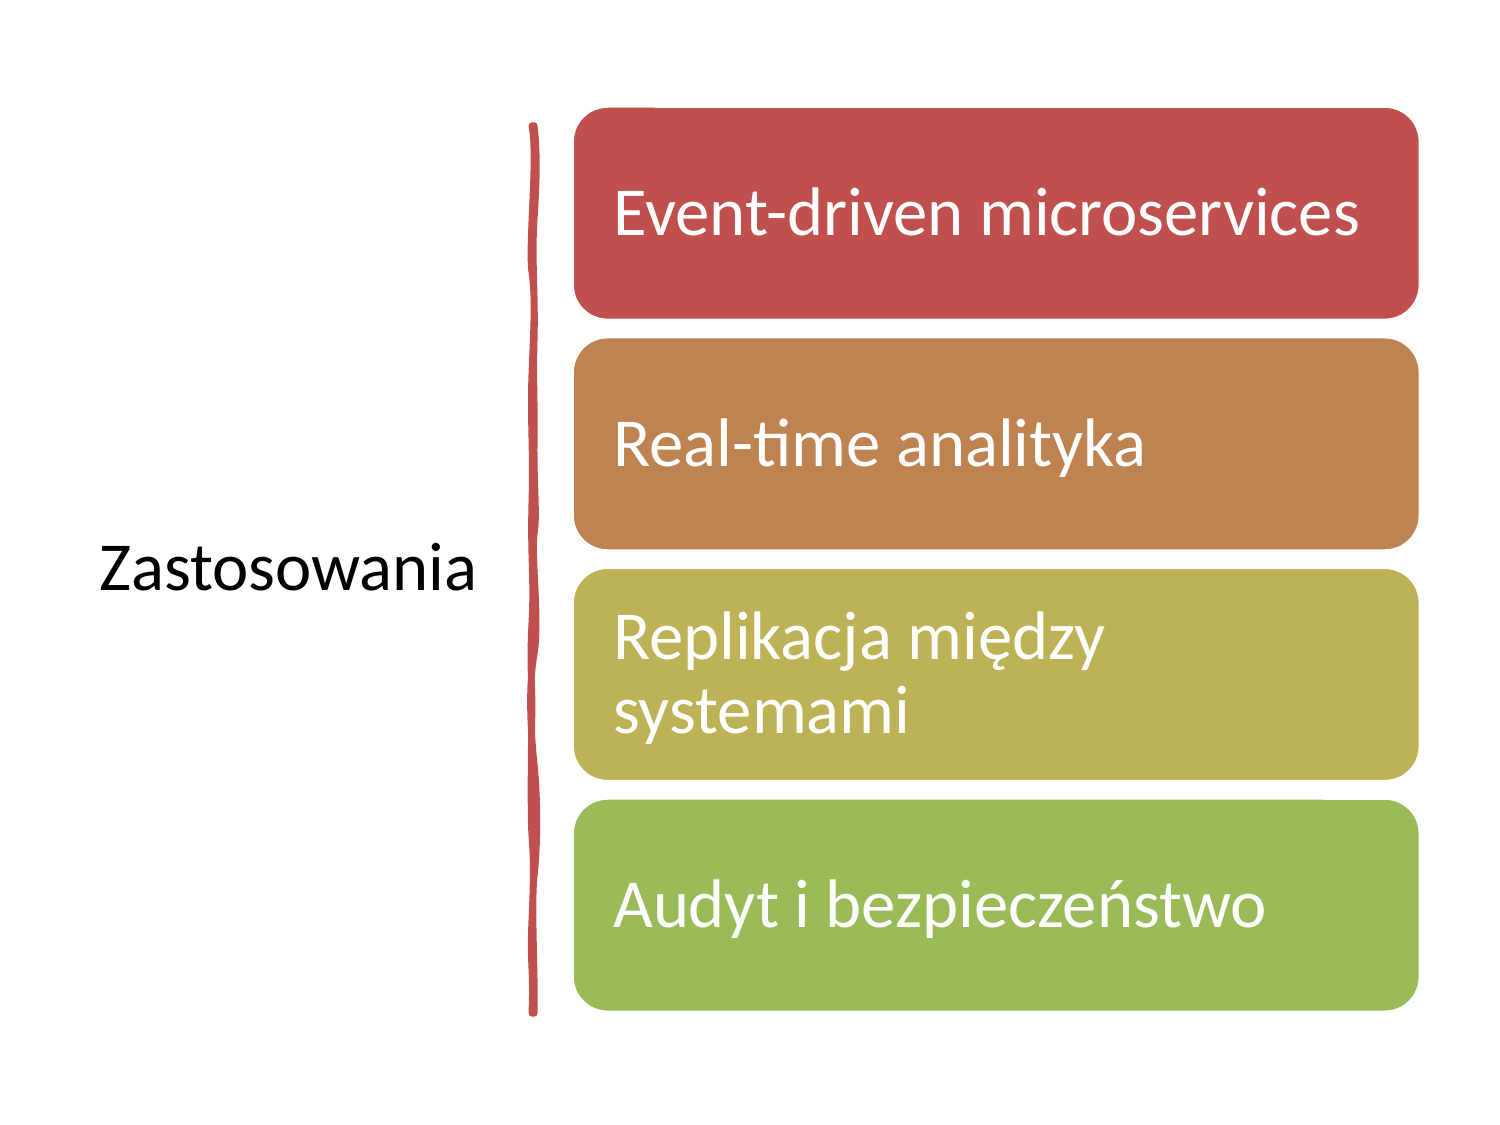

Event-driven microservices
Real-time analityka
Replikacja między systemami
Audyt i bezpieczeństwo
# Zastosowania